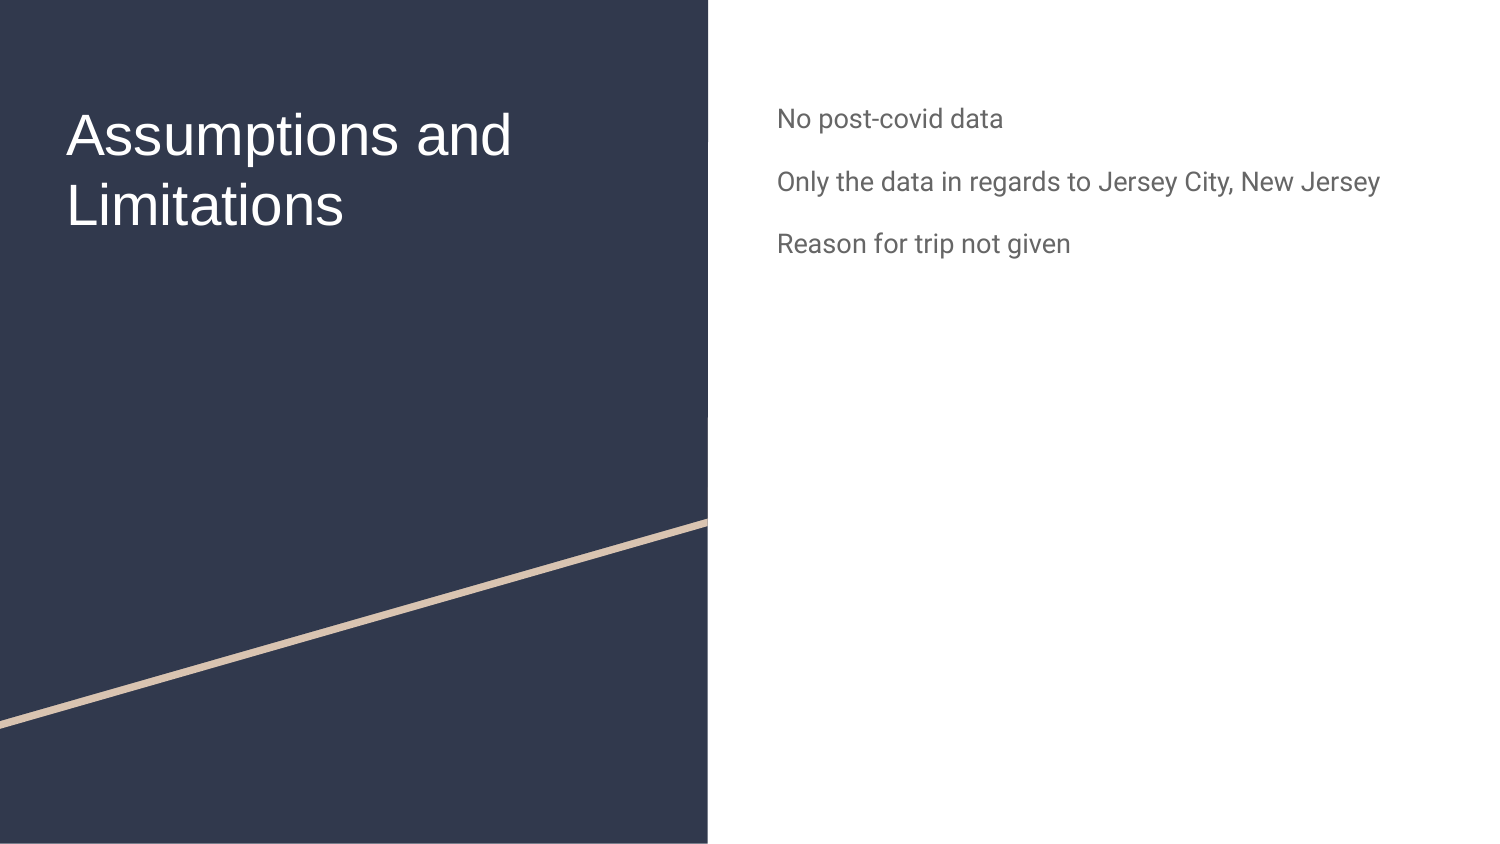

# Assumptions and Limitations
No post-covid data
Only the data in regards to Jersey City, New Jersey
Reason for trip not given